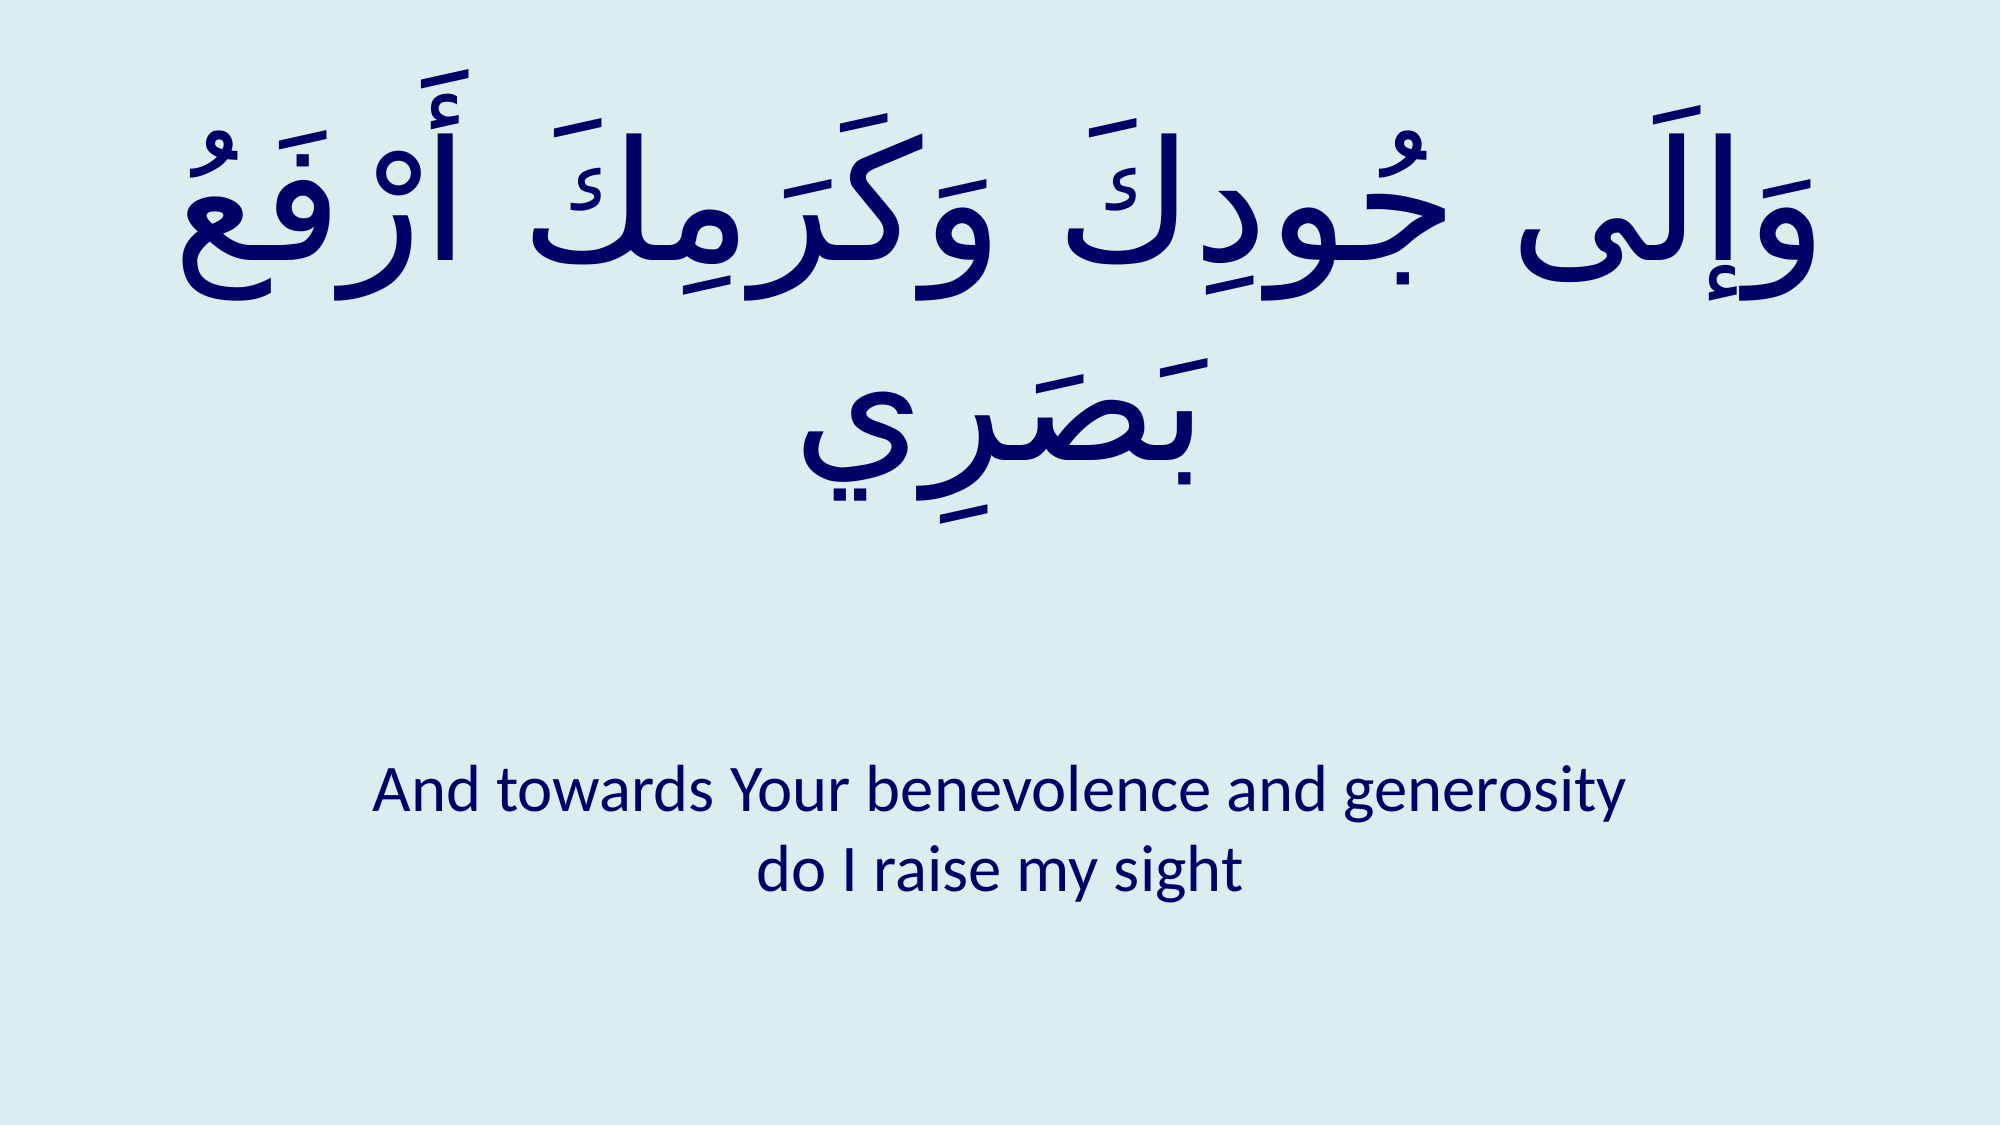

# وَإلَى جُودِكَ وَكَرَمِكَ أَرْفَعُ بَصَرِي
And towards Your benevolence and generosity do I raise my sight